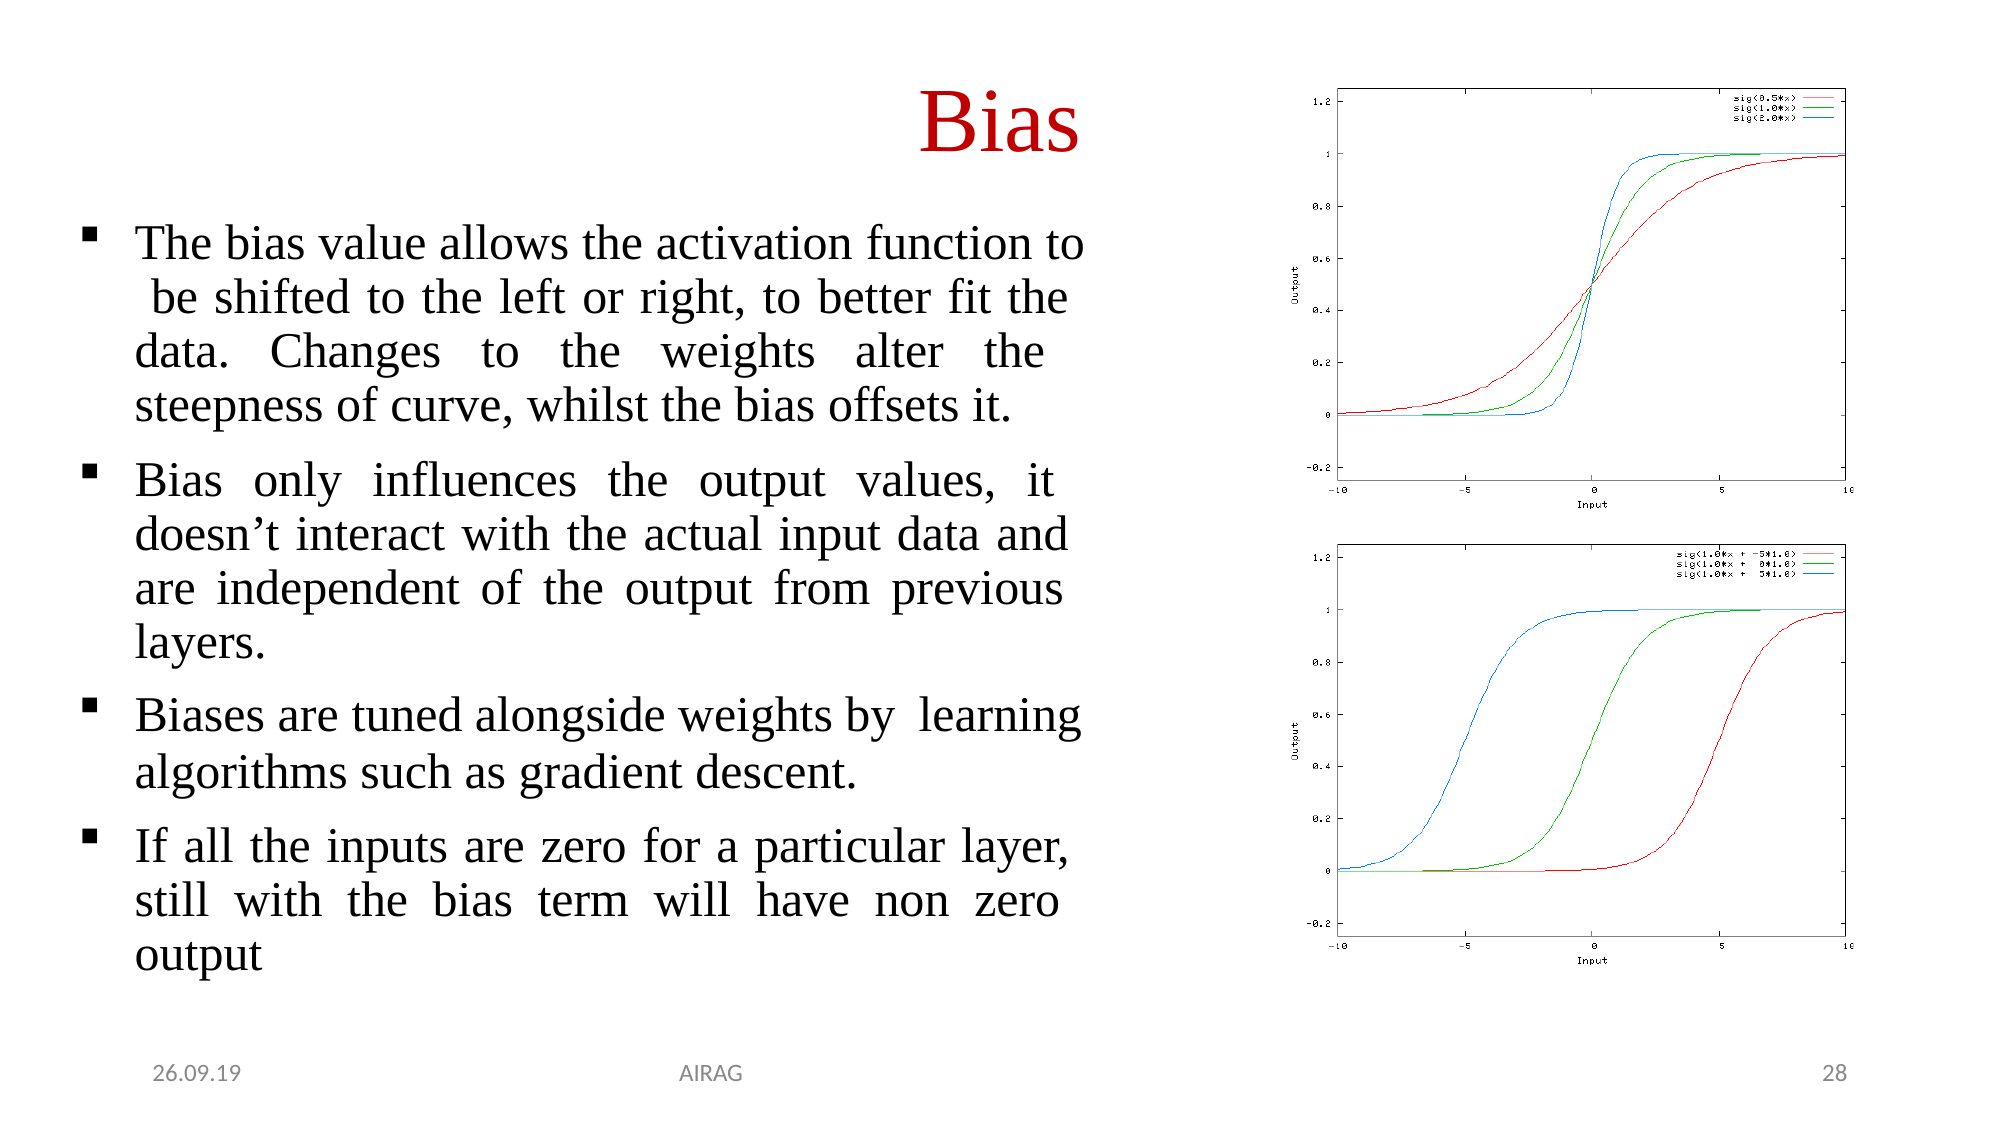

# Bias

The bias value allows the activation function to  be shifted to the left or right, to better fit the  data. Changes to the weights alter the  steepness of curve, whilst the bias offsets it.
Bias only influences the output values, it  doesn’t interact with the actual input data and  are independent of the output from previous  layers.
Biases are tuned alongside weights by learning
algorithms such as gradient descent.
If all the inputs are zero for a particular layer,  still with the bias term will have non zero  output

26.09.19
AIRAG
28